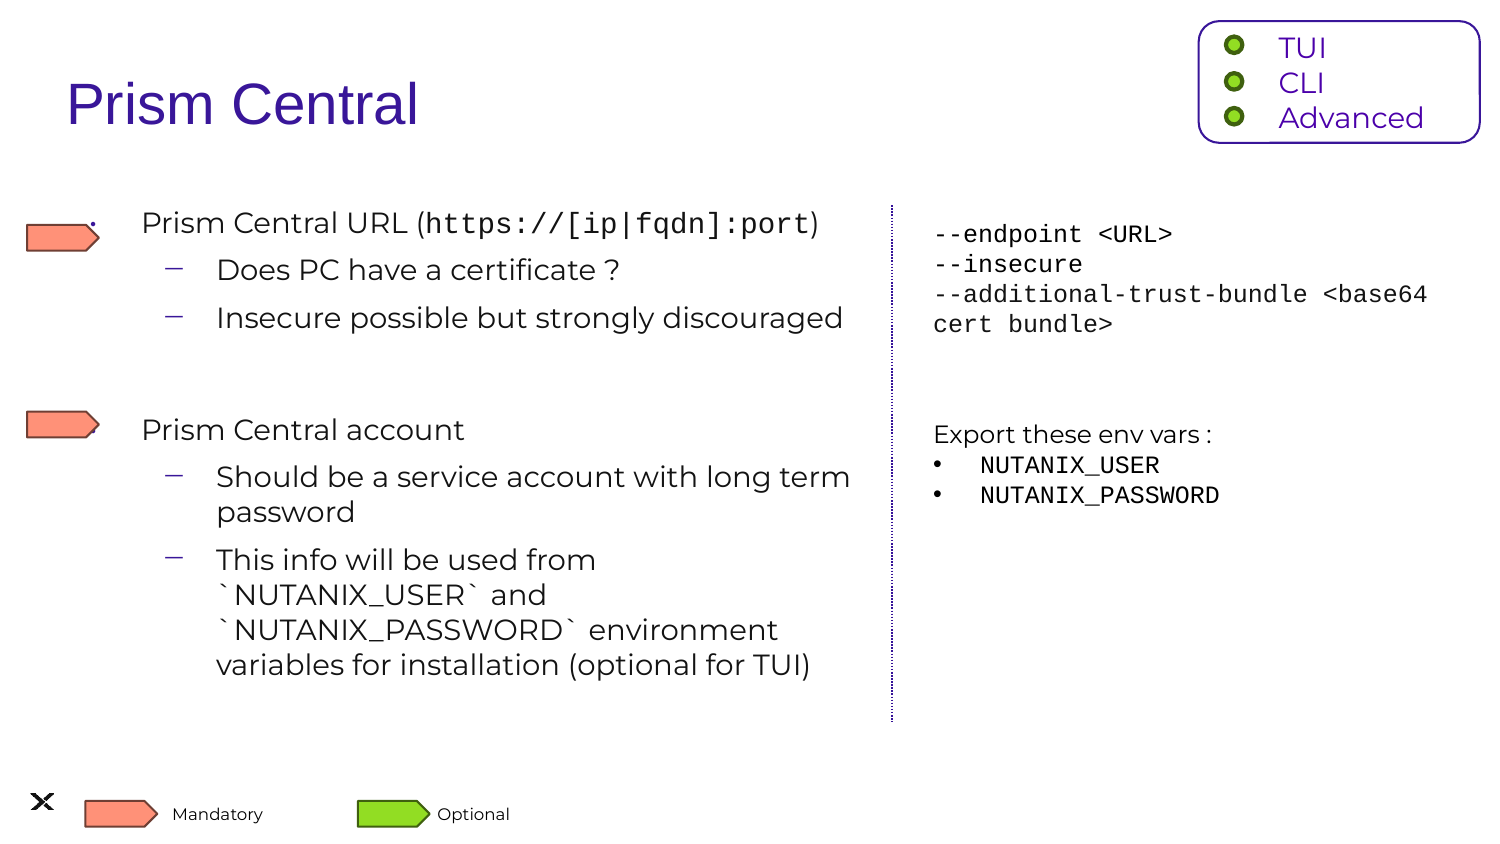

TUI
CLI
Advanced

# Prism Central
Prism Central URL (https://[ip|fqdn]:port)
Does PC have a certificate ?
Insecure possible but strongly discouraged

Prism Central account
Should be a service account with long term password
This info will be used from `NUTANIX_USER` and `NUTANIX_PASSWORD` environment variables for installation (optional for TUI)

--endpoint <URL>
--insecure
--additional-trust-bundle <base64 cert bundle>

Export these env vars :
NUTANIX_USER
NUTANIX_PASSWORD
Mandatory
Optional